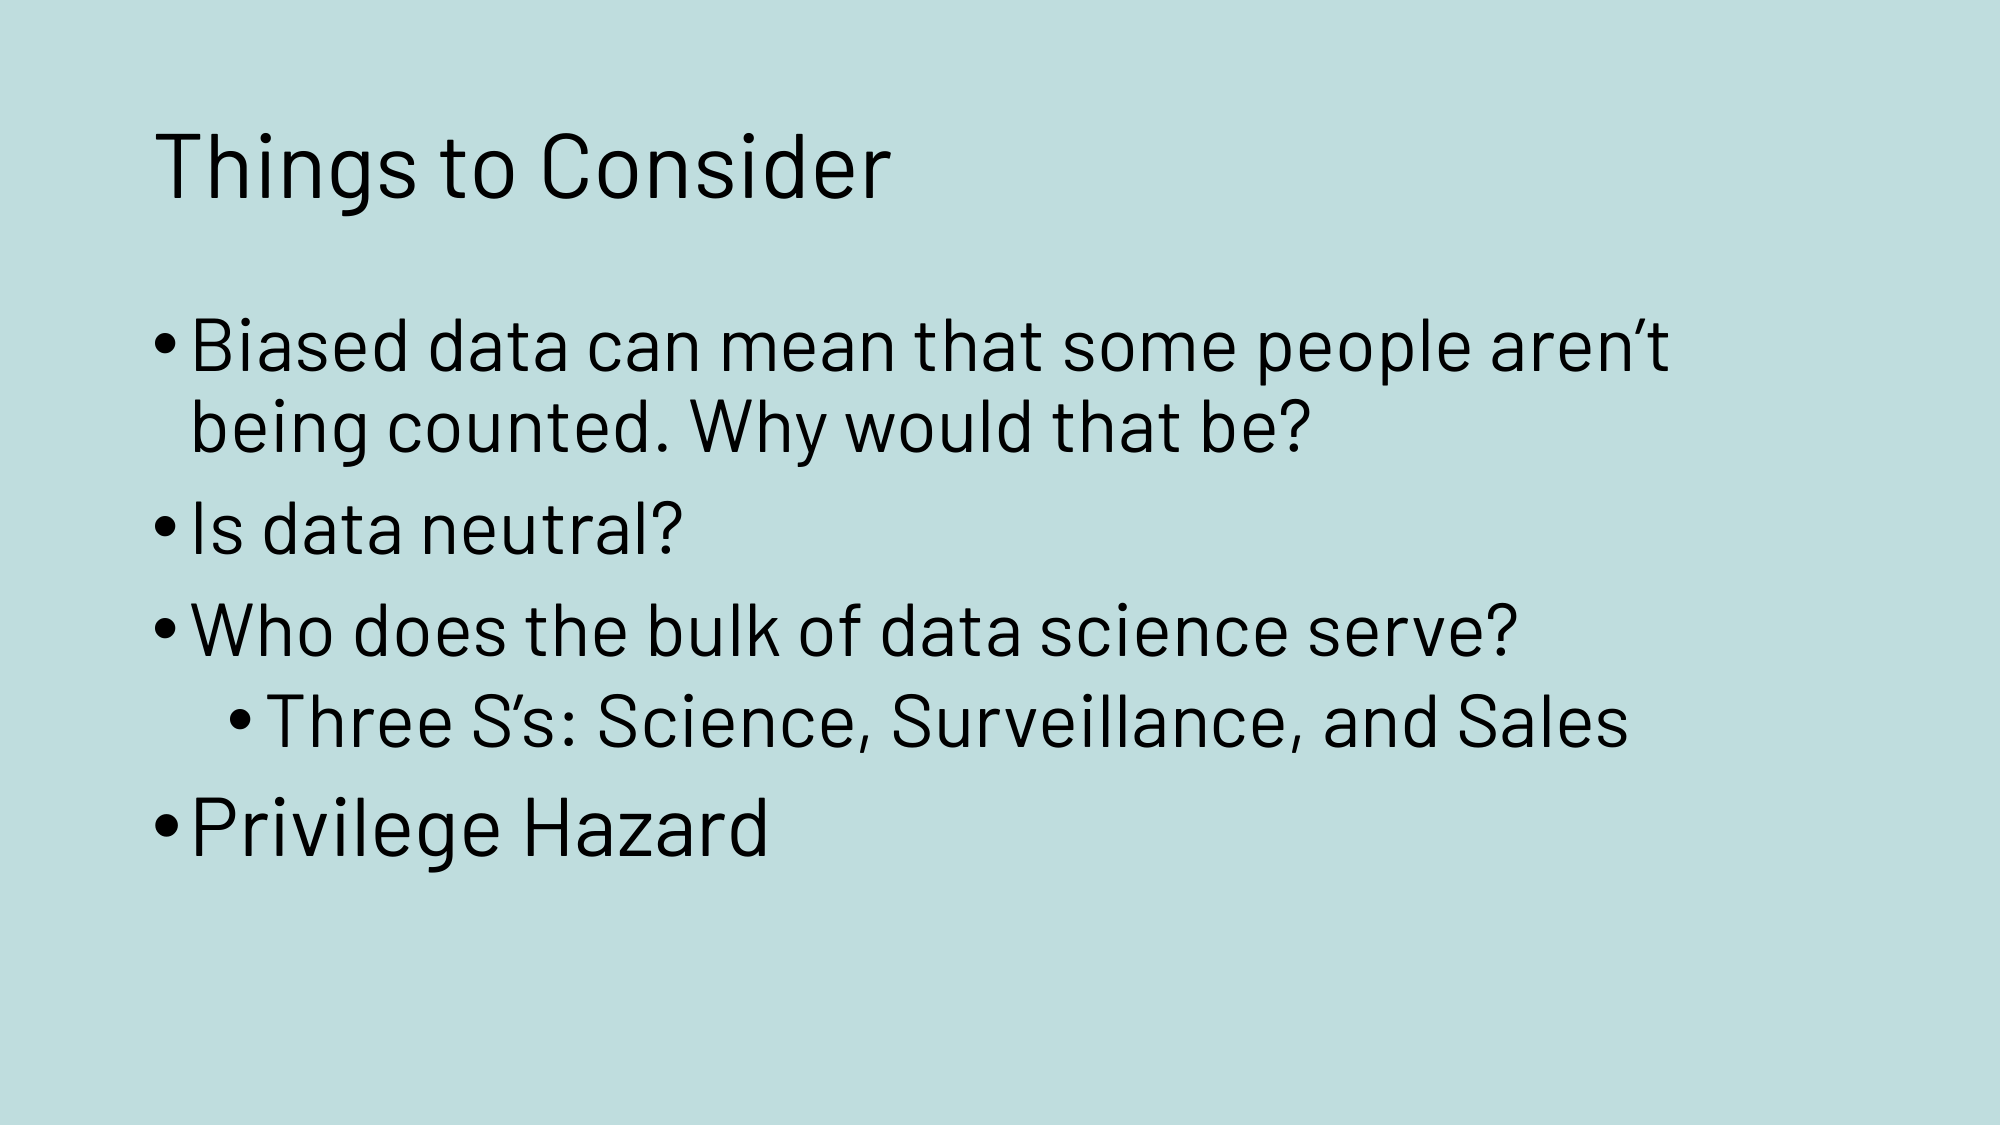

# Things to Consider
Biased data can mean that some people aren’t being counted. Why would that be?
Is data neutral?
Who does the bulk of data science serve?
Three S’s: Science, Surveillance, and Sales
Privilege Hazard